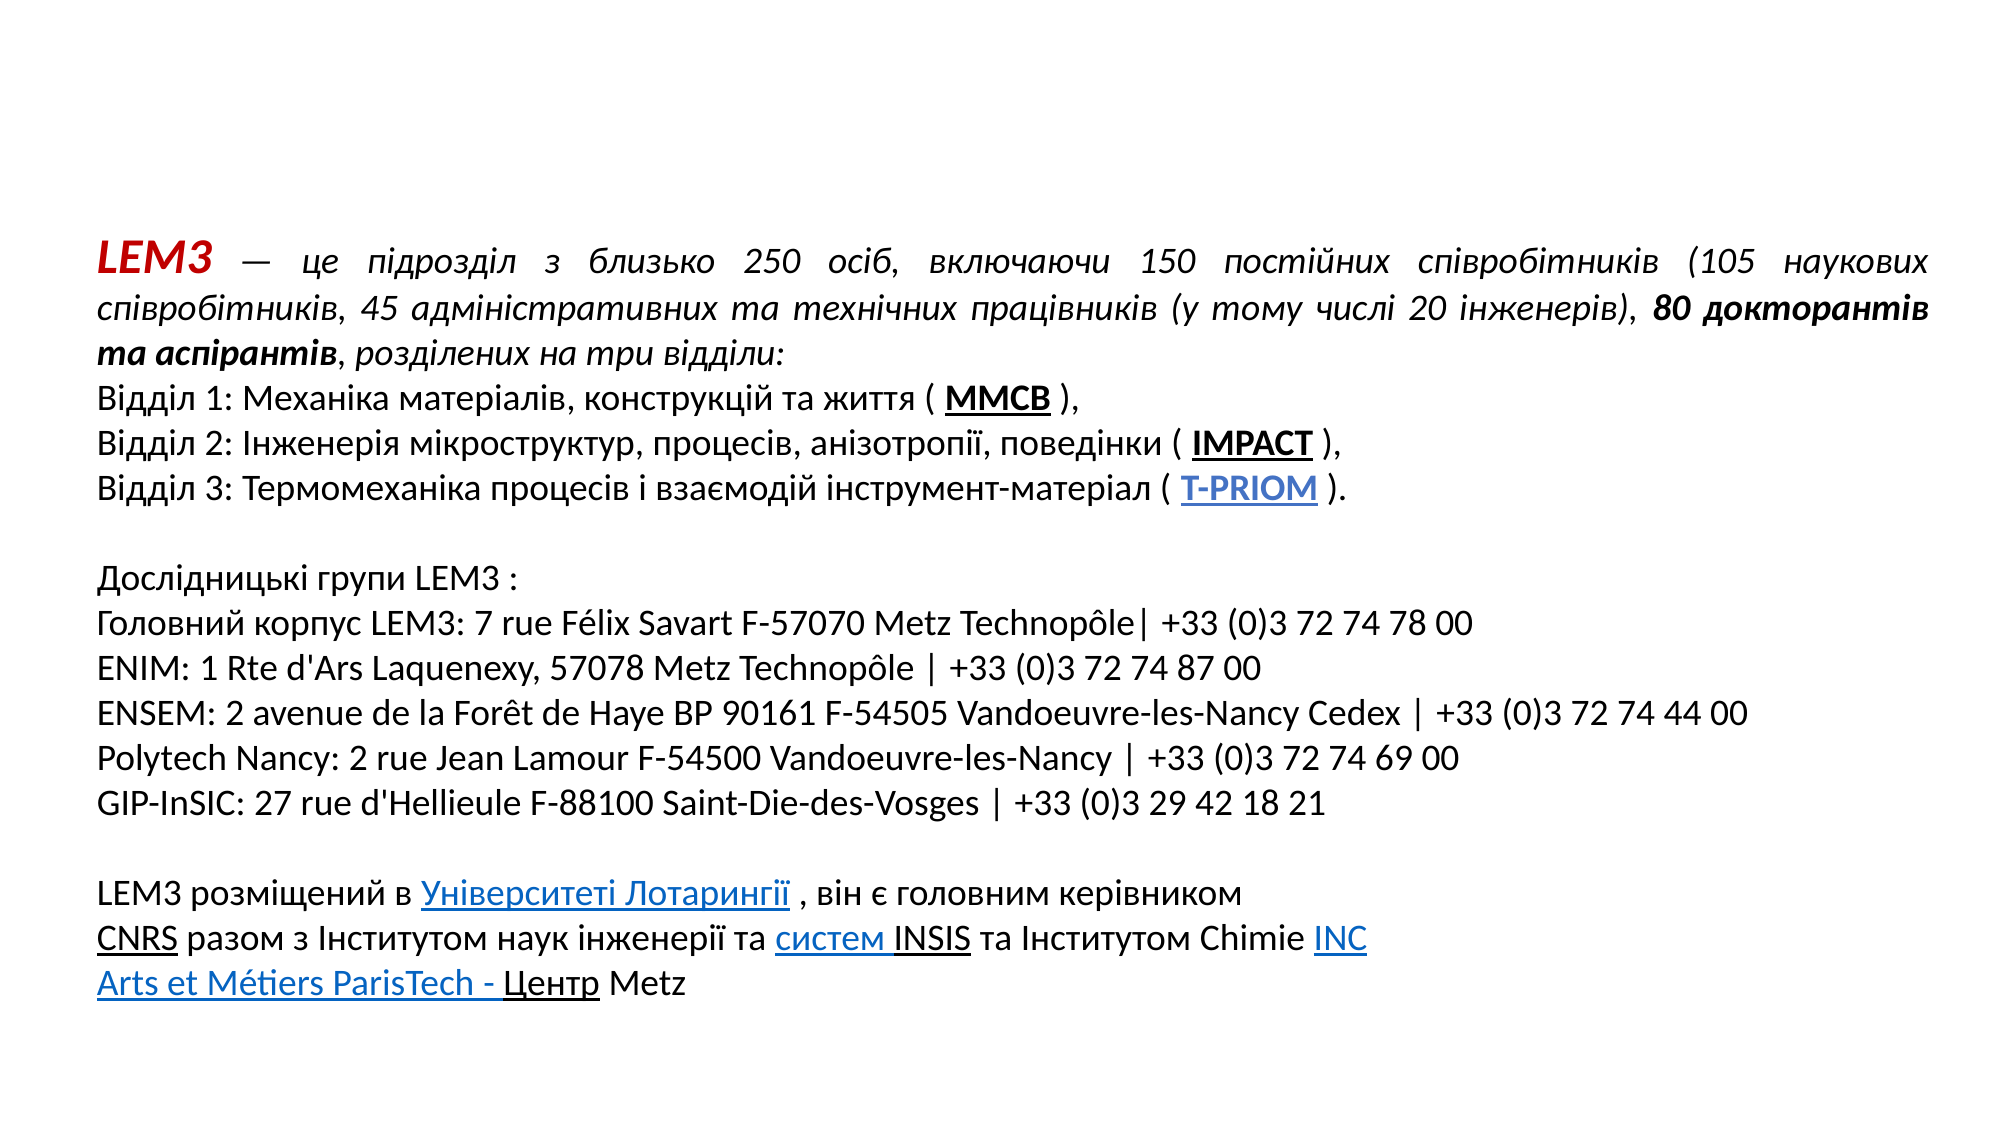

LEM3 — це підрозділ з близько 250 осіб, включаючи 150 постійних співробітників (105 наукових співробітників, 45 адміністративних та технічних працівників (у тому числі 20 інженерів), 80 докторантів та аспірантів, розділених на три відділи:
Відділ 1: Механіка матеріалів, конструкцій та життя ( ММСВ ),
Відділ 2: Інженерія мікроструктур, процесів, анізотропії, поведінки ( IMPACT ),
Відділ 3: Термомеханіка процесів і взаємодій інструмент-матеріал ( Т-PRIOM ).

Дослідницькі групи LEM3 :
Головний корпус LEM3: 7 rue Félix Savart F-57070 Metz Technopôle| +33 (0)3 72 74 78 00
ENIM: 1 Rte d'Ars Laquenexy, 57078 Metz Technopôle | +33 (0)3 72 74 87 00
ENSEM: 2 avenue de la Forêt de Haye BP 90161 F-54505 Vandoeuvre-les-Nancy Cedex | +33 (0)3 72 74 44 00
Polytech Nancy: 2 rue Jean Lamour F-54500 Vandoeuvre-les-Nancy | +33 (0)3 72 74 69 00
GIP-InSIC: 27 rue d'Hellieule F-88100 Saint-Die-des-Vosges | +33 (0)3 29 42 18 21

LEM3 розміщений в Університеті Лотарингії , він є головним керівником
CNRS разом з Інститутом наук інженерії та систем INSIS та Інститутом Chimie INC
Arts et Métiers ParisTech - Центр Metz